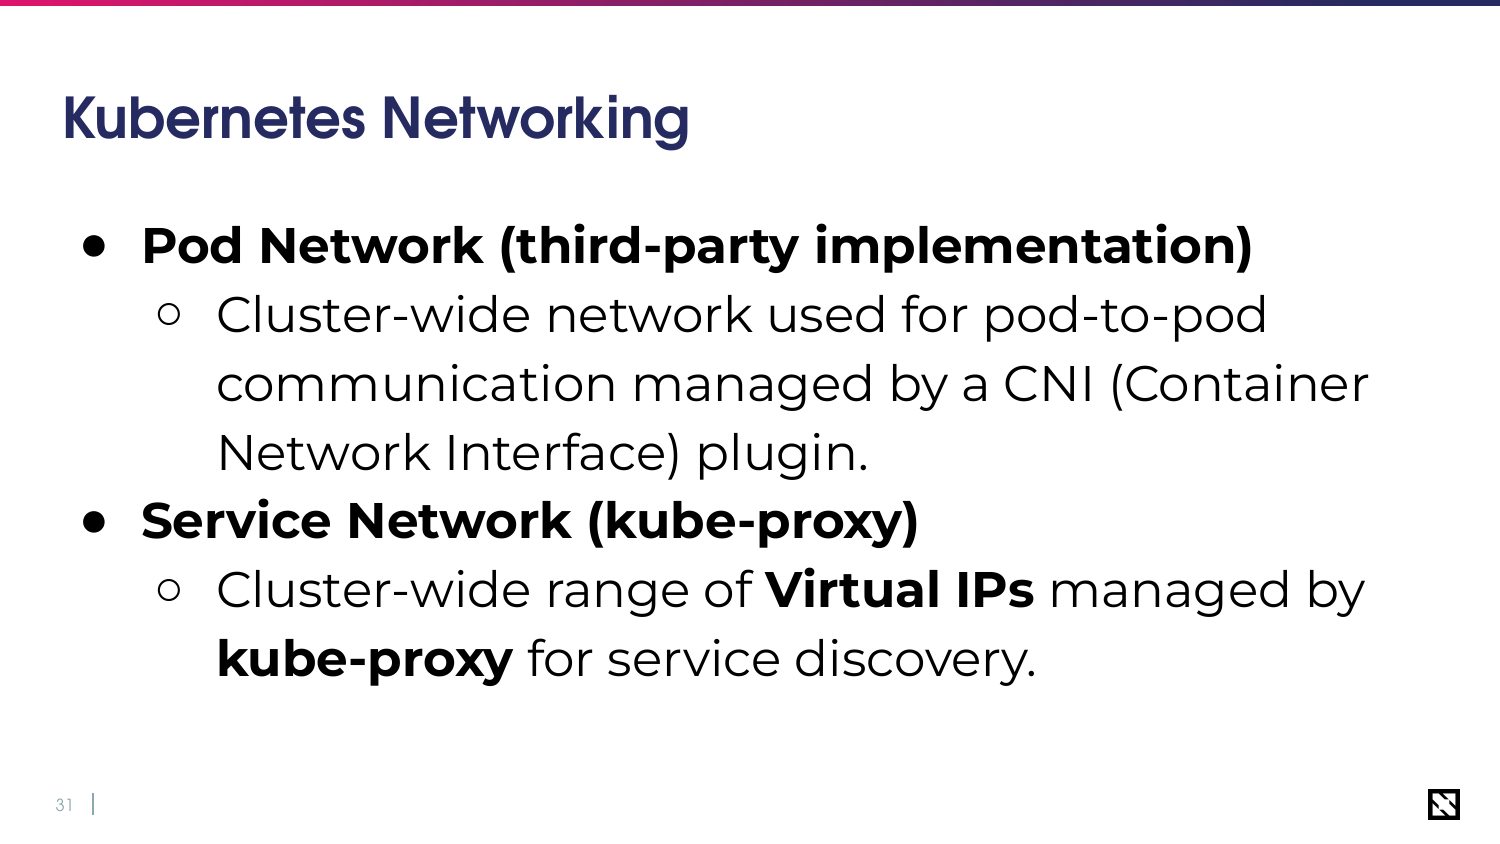

# Kubernetes Networking
Pod Network (third-party implementation)
Cluster-wide network used for pod-to-pod communication managed by a CNI (Container Network Interface) plugin.
Service Network (kube-proxy)
Cluster-wide range of Virtual IPs managed by kube-proxy for service discovery.